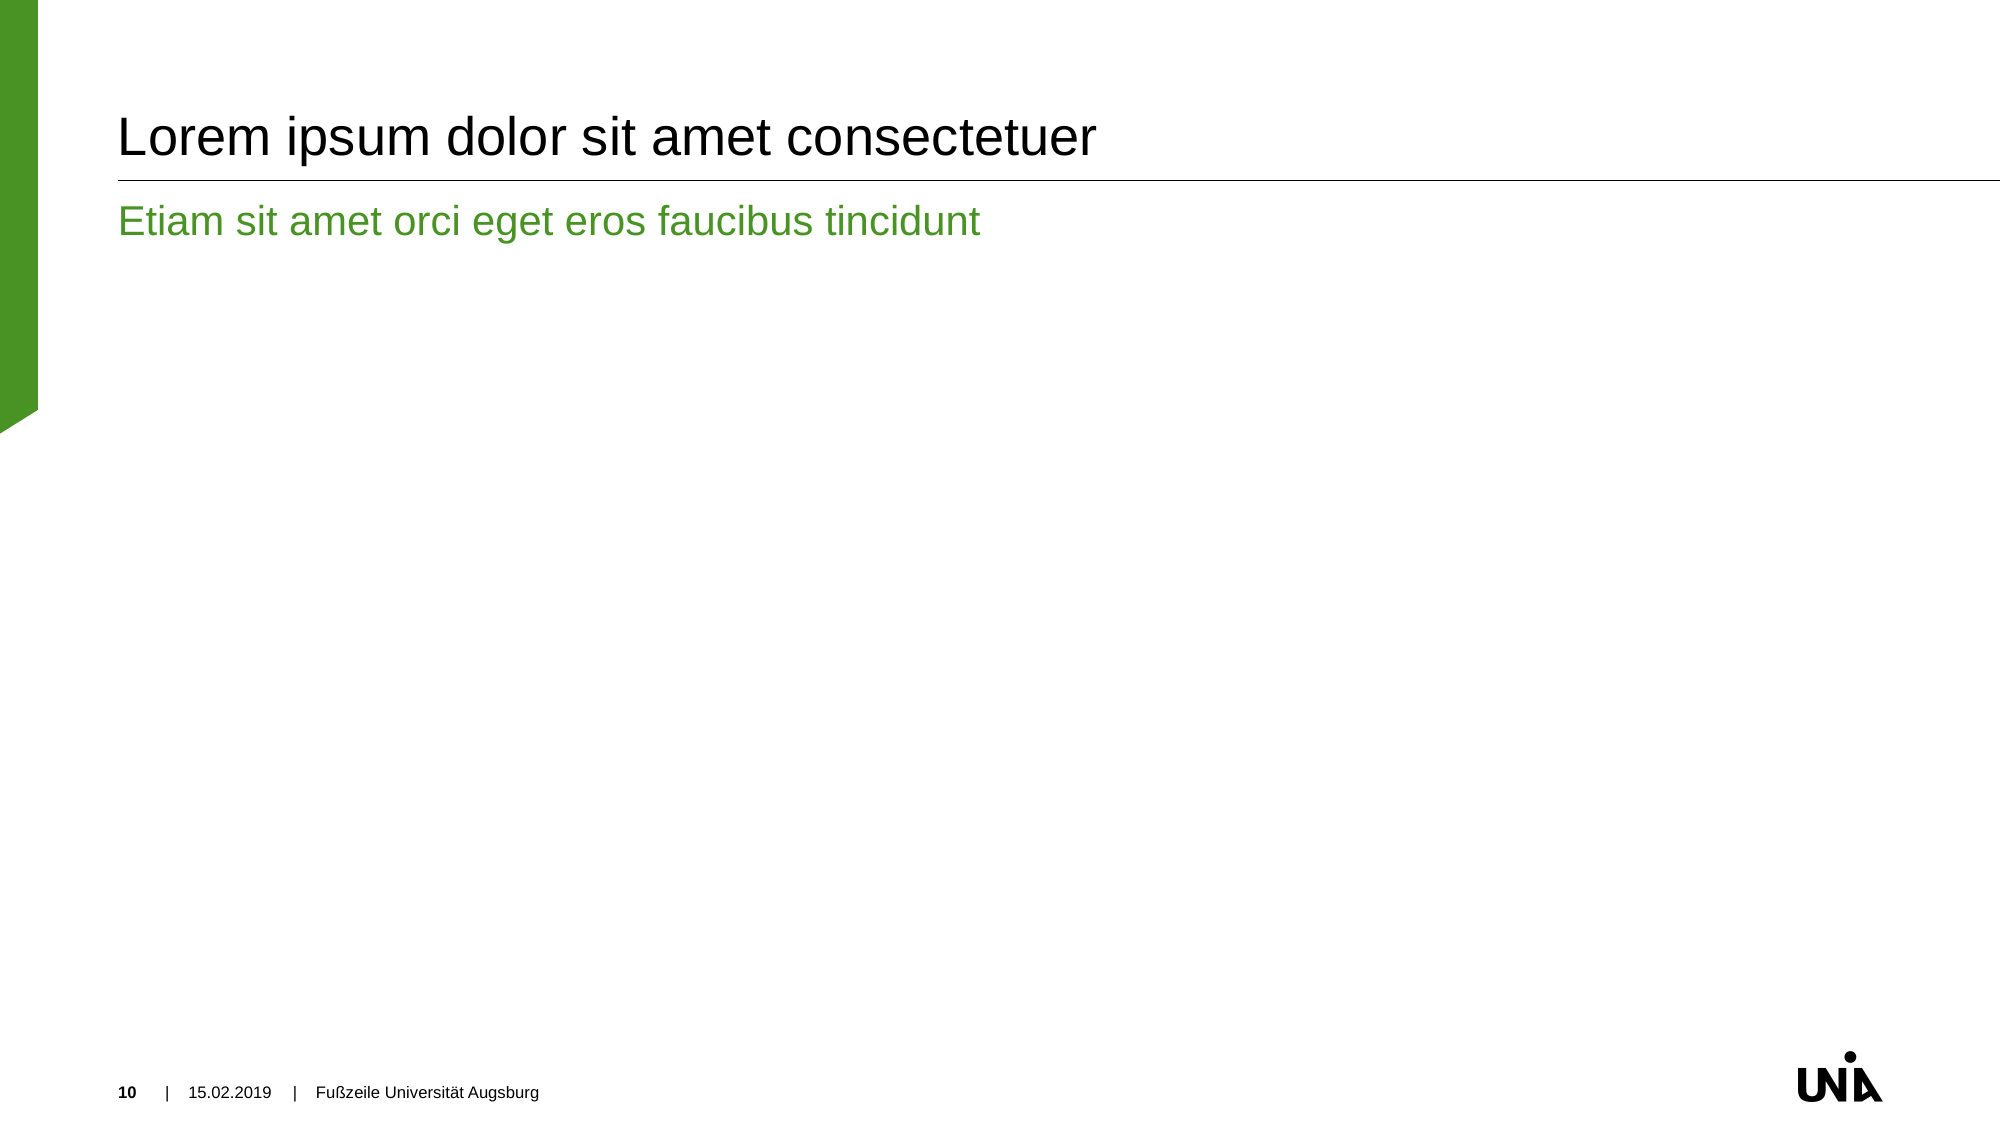

# Lorem ipsum dolor sit amet consectetuer
Etiam sit amet orci eget eros faucibus tincidunt
10
|    15.02.2019
|    Fußzeile Universität Augsburg